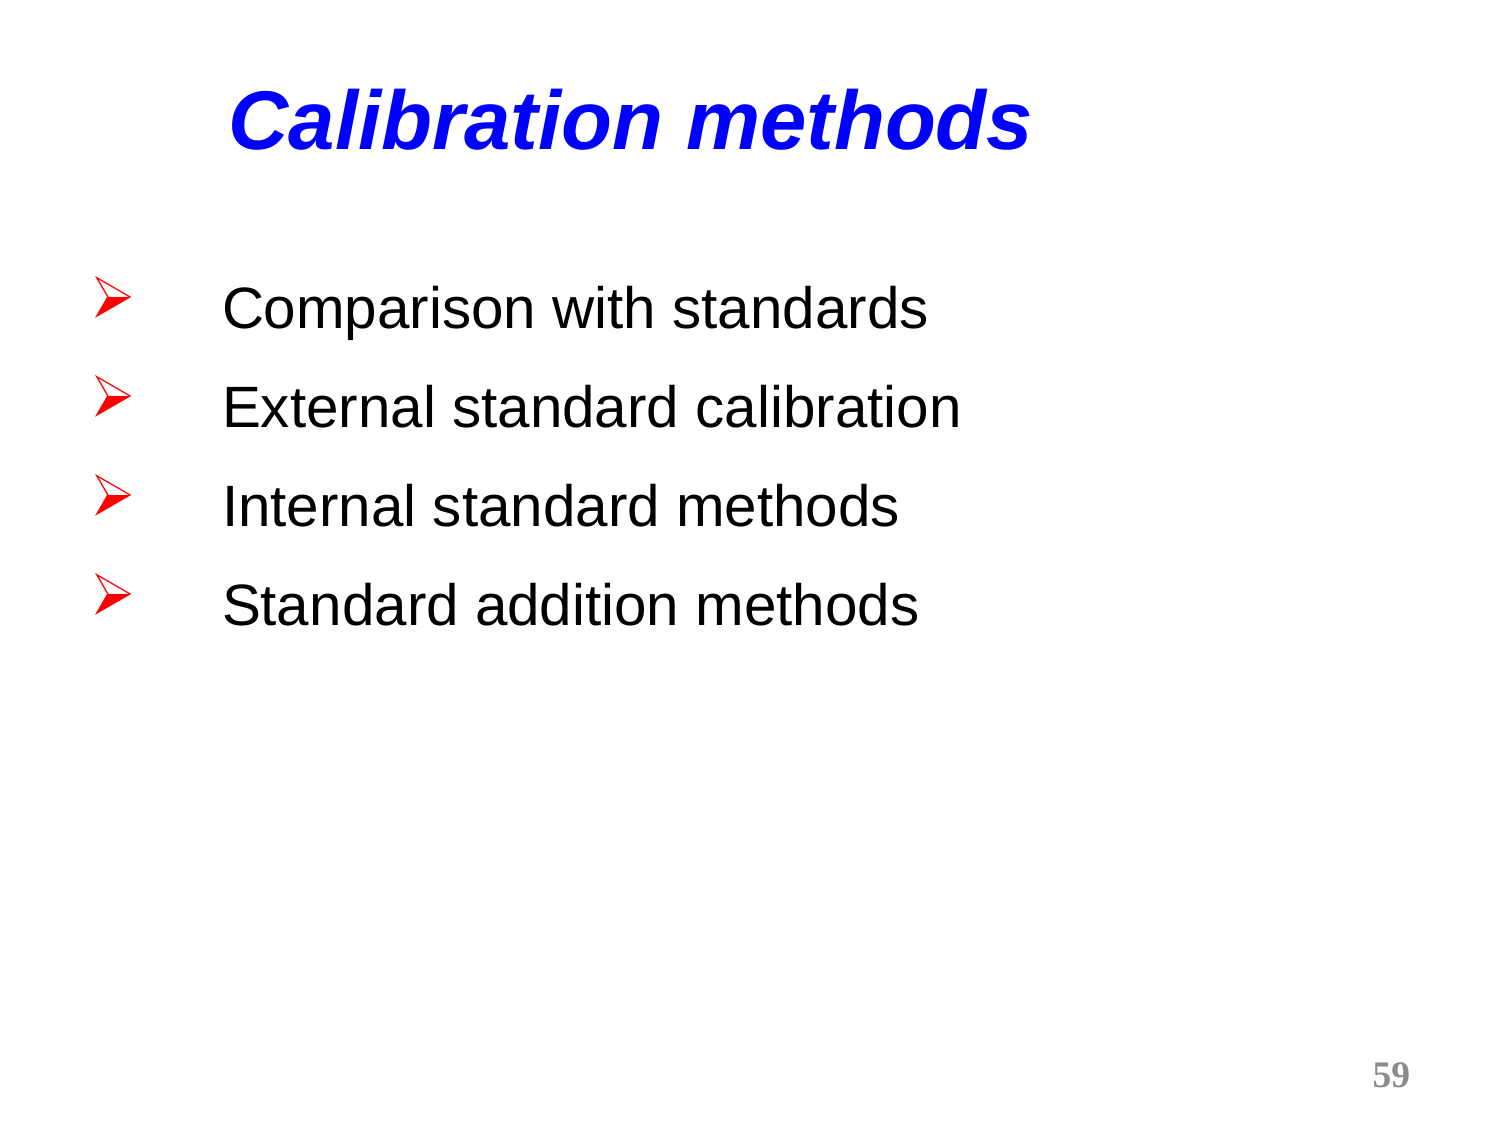

# Calibration methods
Comparison with standards
External standard calibration
Internal standard methods
Standard addition methods

59